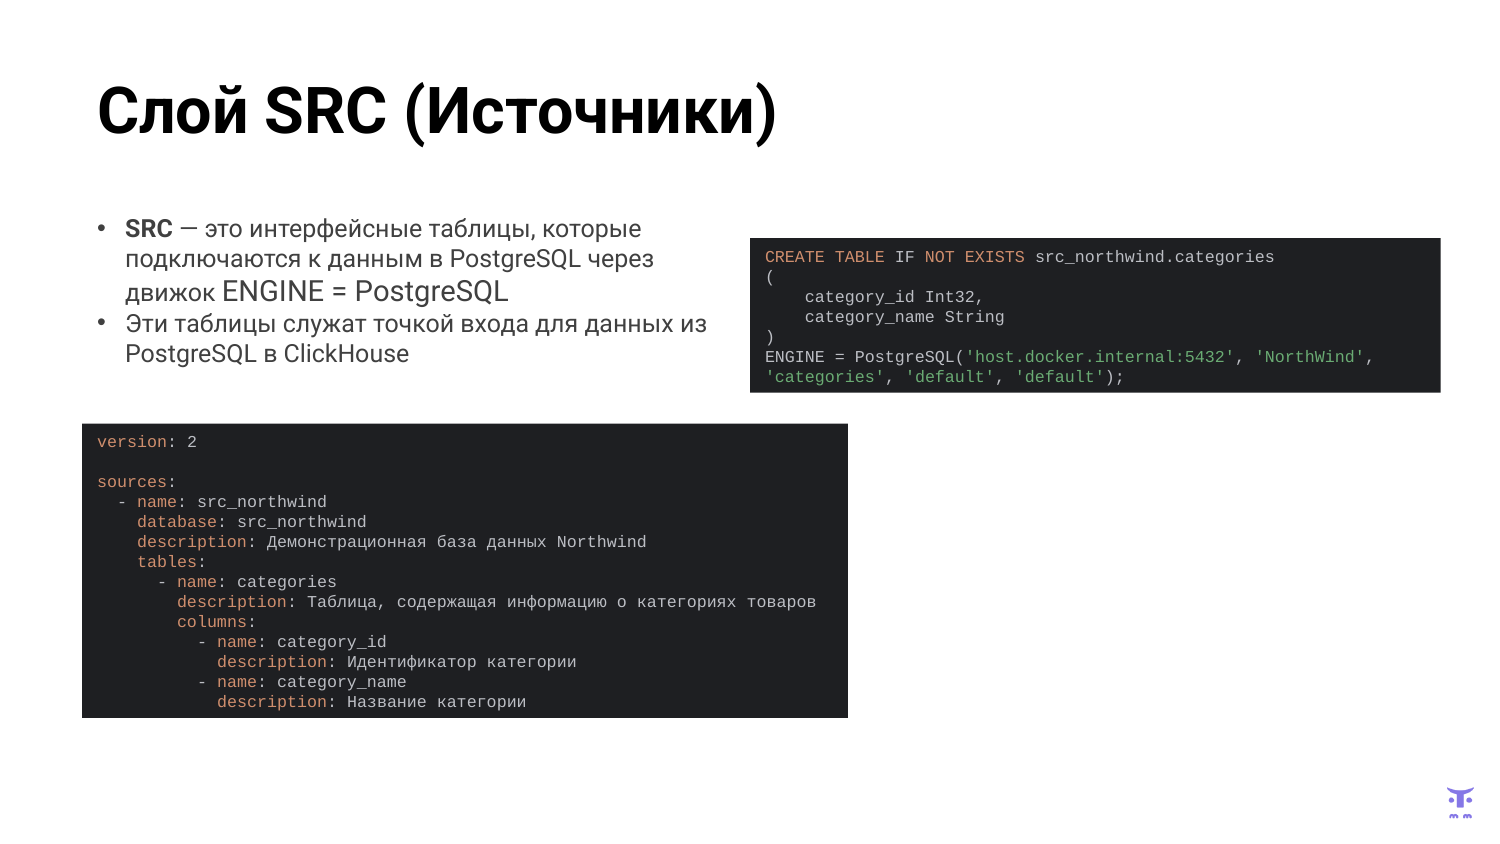

# Слой SRC (Источники)
SRC — это интерфейсные таблицы, которые подключаются к данным в PostgreSQL через движок ENGINE = PostgreSQL
Эти таблицы служат точкой входа для данных из PostgreSQL в ClickHouse

CREATE TABLE IF NOT EXISTS src_northwind.categories
(
    category_id Int32,
    category_name String
)
ENGINE = PostgreSQL('host.docker.internal:5432', 'NorthWind', 'categories', 'default', 'default');
version: 2
sources:
  - name: src_northwind
    database: src_northwind
    description: Демонстрационная база данных Northwind
    tables:
      - name: categories
        description: Таблица, содержащая информацию о категориях товаров
        columns:
          - name: category_id
            description: Идентификатор категории
          - name: category_name
            description: Название категории